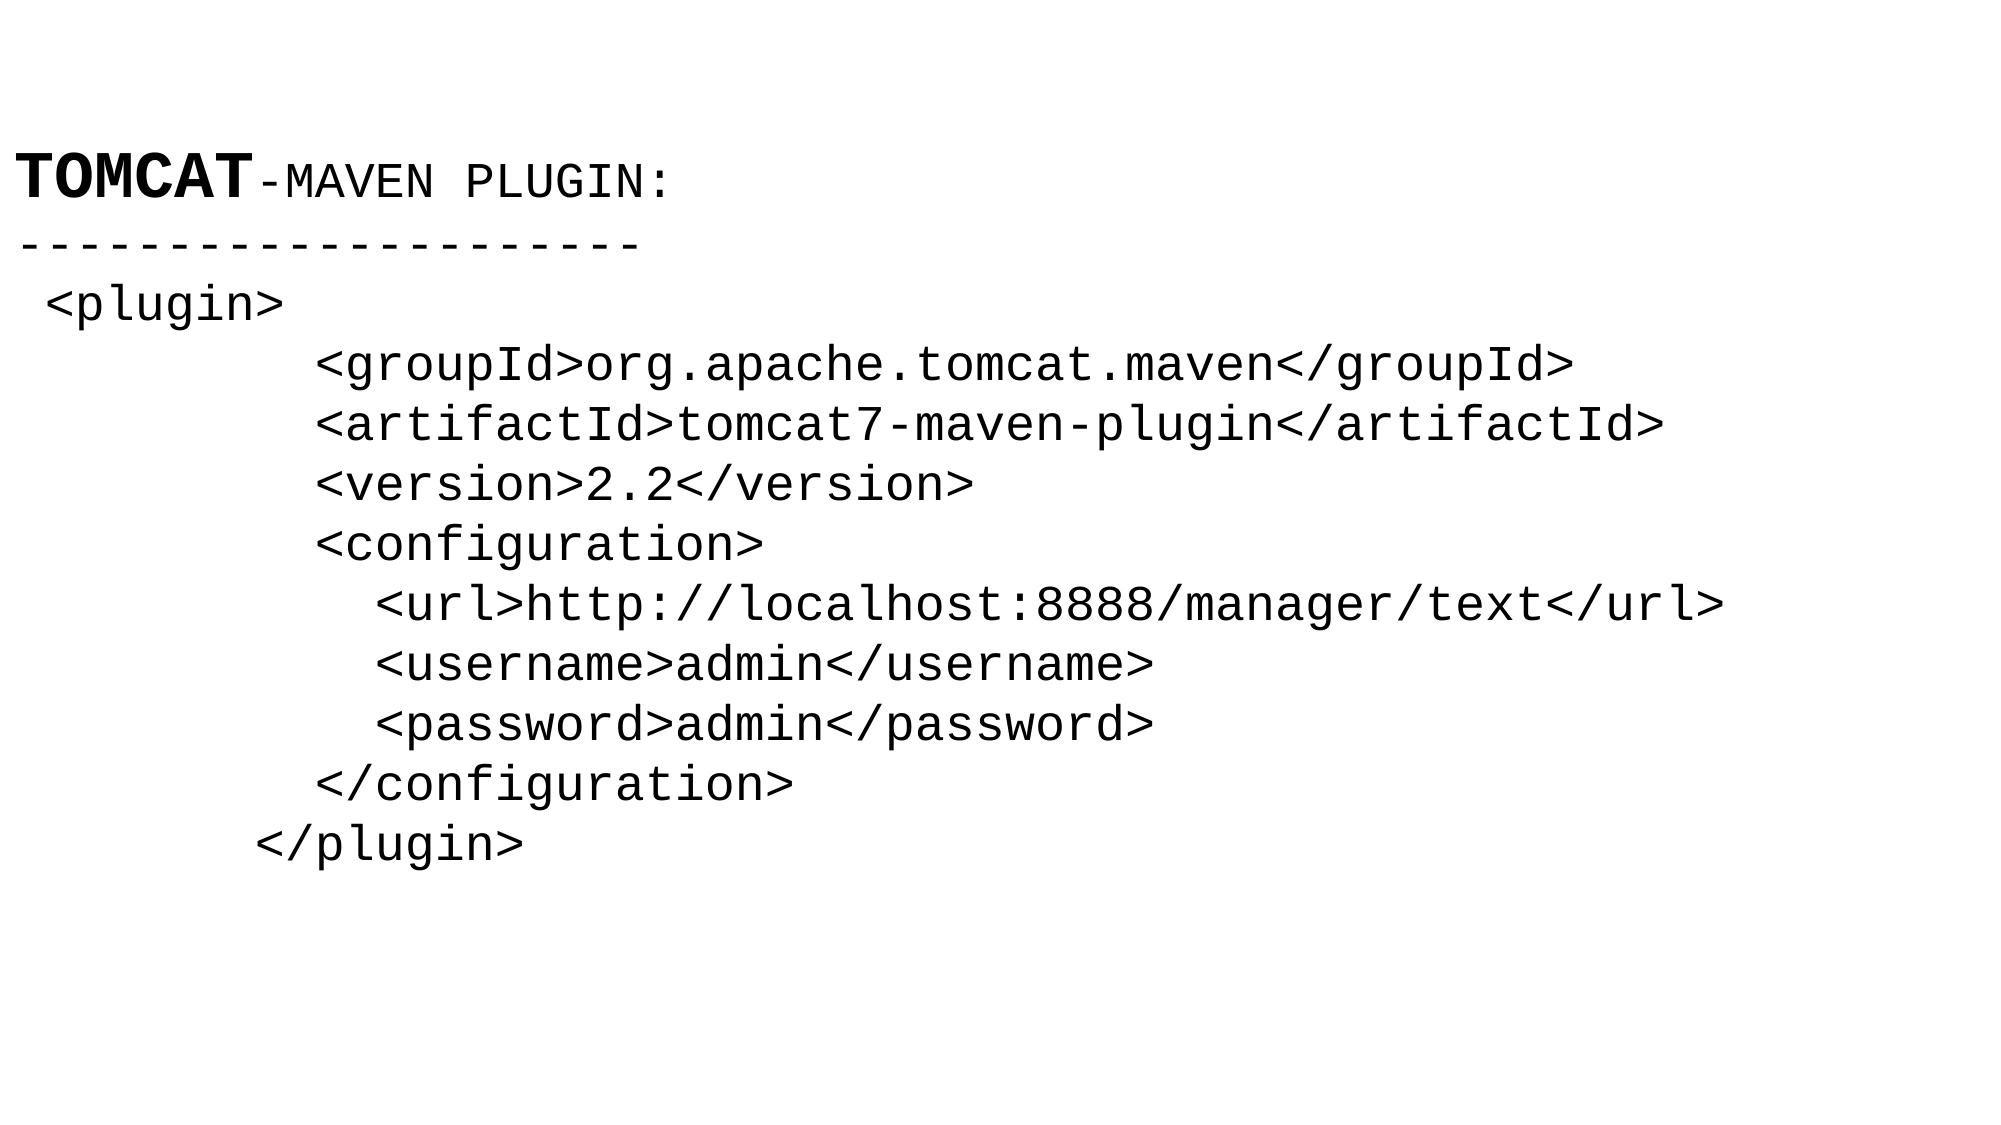

TOMCAT-MAVEN PLUGIN:
---------------------
 <plugin>
          <groupId>org.apache.tomcat.maven</groupId>
          <artifactId>tomcat7-maven-plugin</artifactId>
          <version>2.2</version>
		<configuration>
		  <url>http://localhost:8888/manager/text</url>
		  <username>admin</username>
		  <password>admin</password>
		</configuration>
        </plugin>